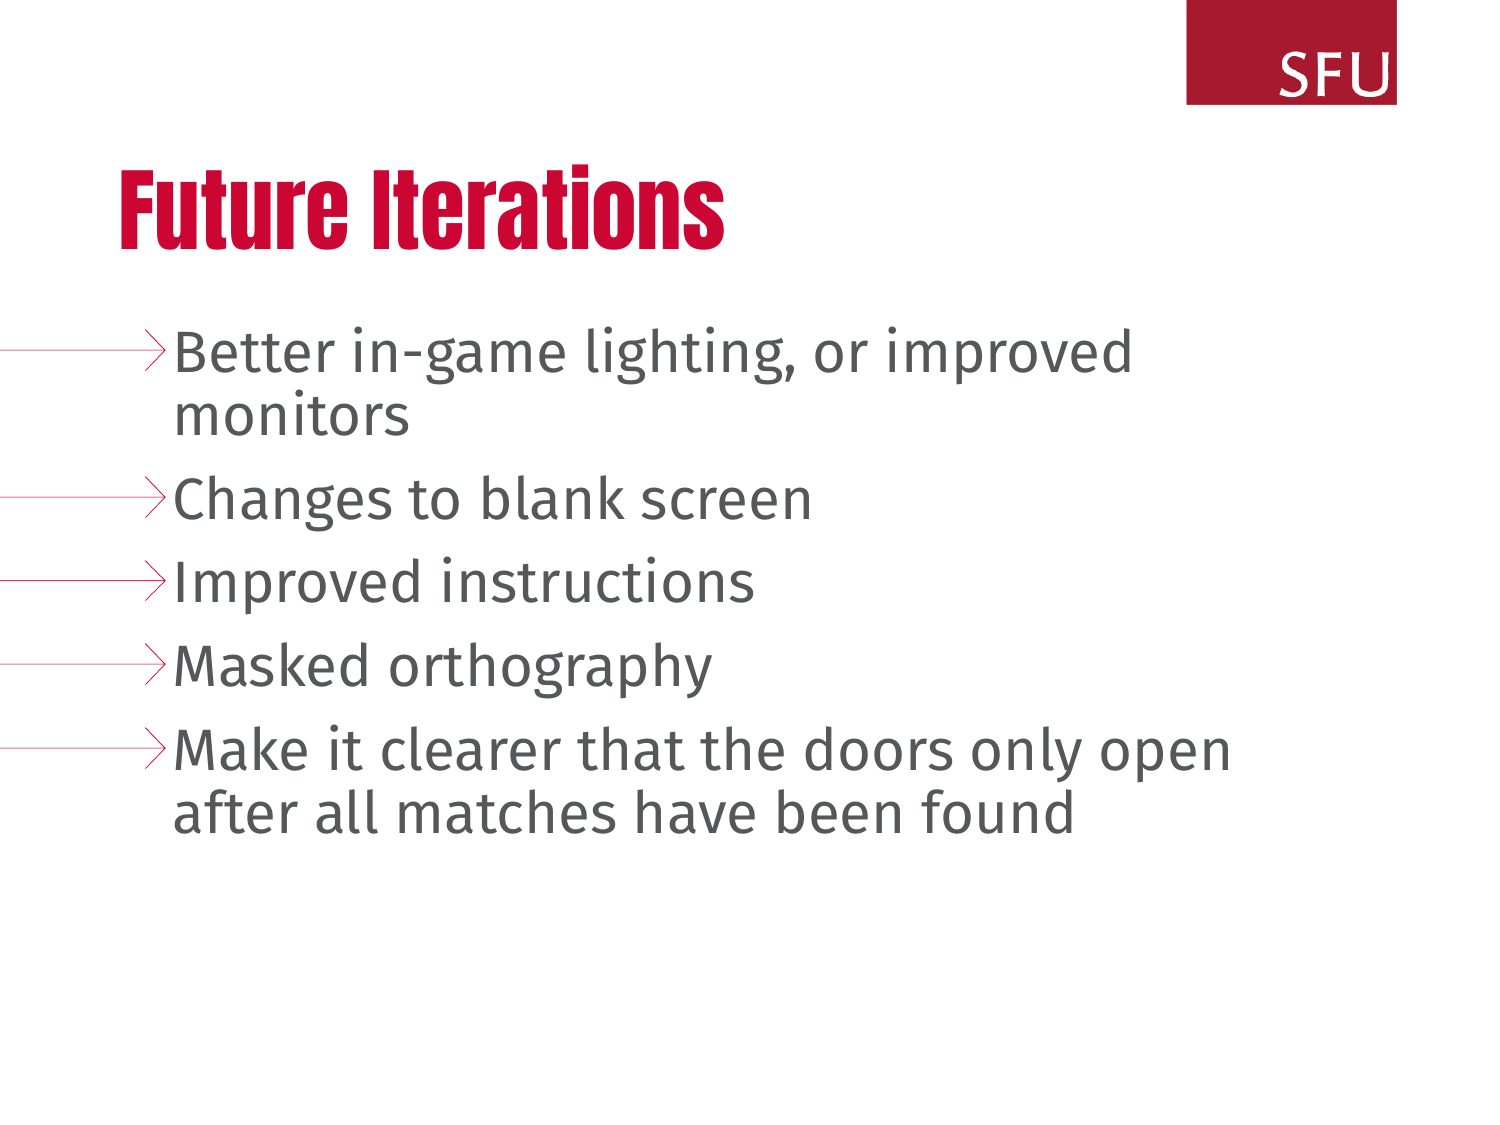

# Future Iterations
Better in-game lighting, or improved monitors
Changes to blank screen
Improved instructions
Masked orthography
Make it clearer that the doors only open after all matches have been found